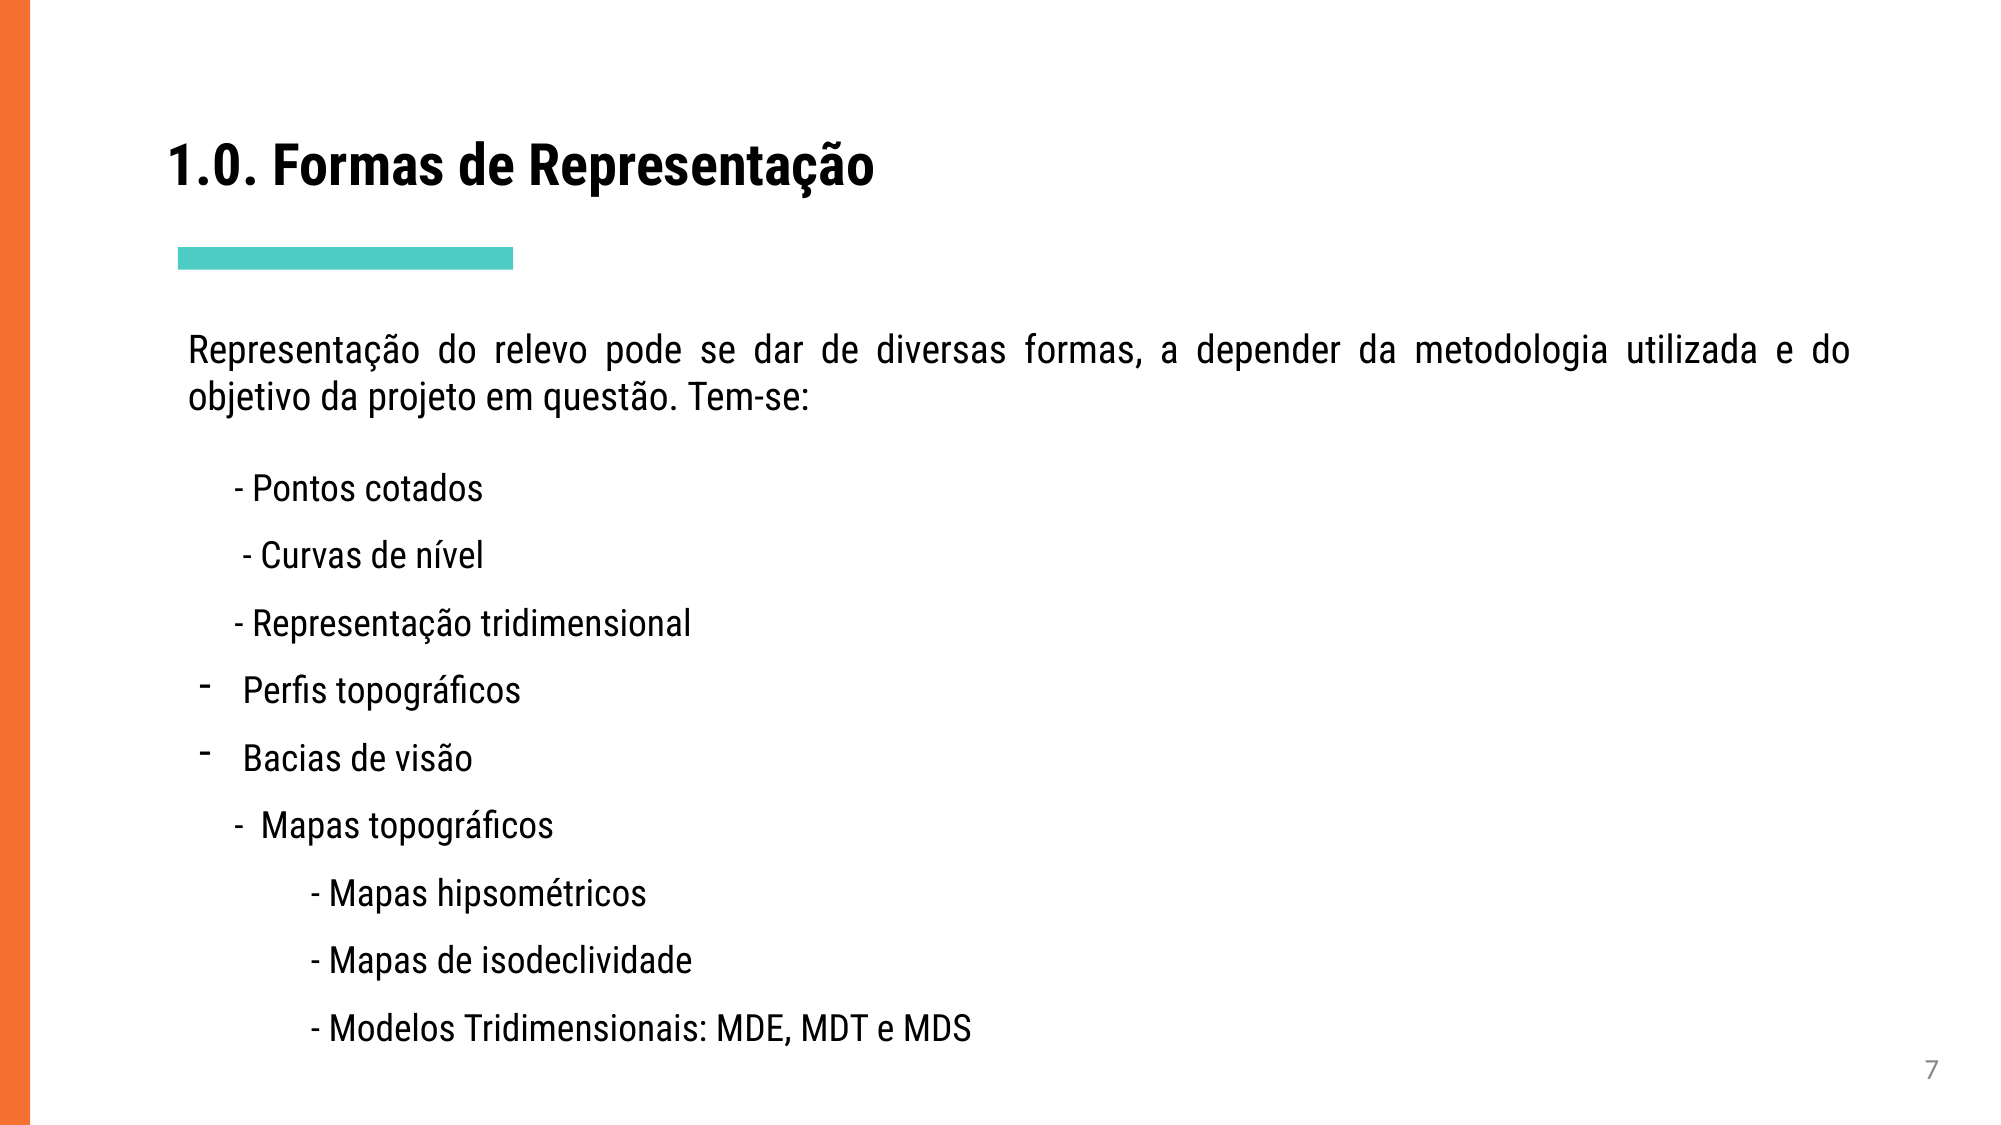

# 1.0. Formas de Representação
Representação do relevo pode se dar de diversas formas, a depender da metodologia utilizada e do objetivo da projeto em questão. Tem-se:

- Pontos cotados
 - Curvas de nível
- Representação tridimensional
 Perfis topográficos
 Bacias de visão
-  Mapas topográficos
         - Mapas hipsométricos
         - Mapas de isodeclividade
         - Modelos Tridimensionais: MDE, MDT e MDS
7